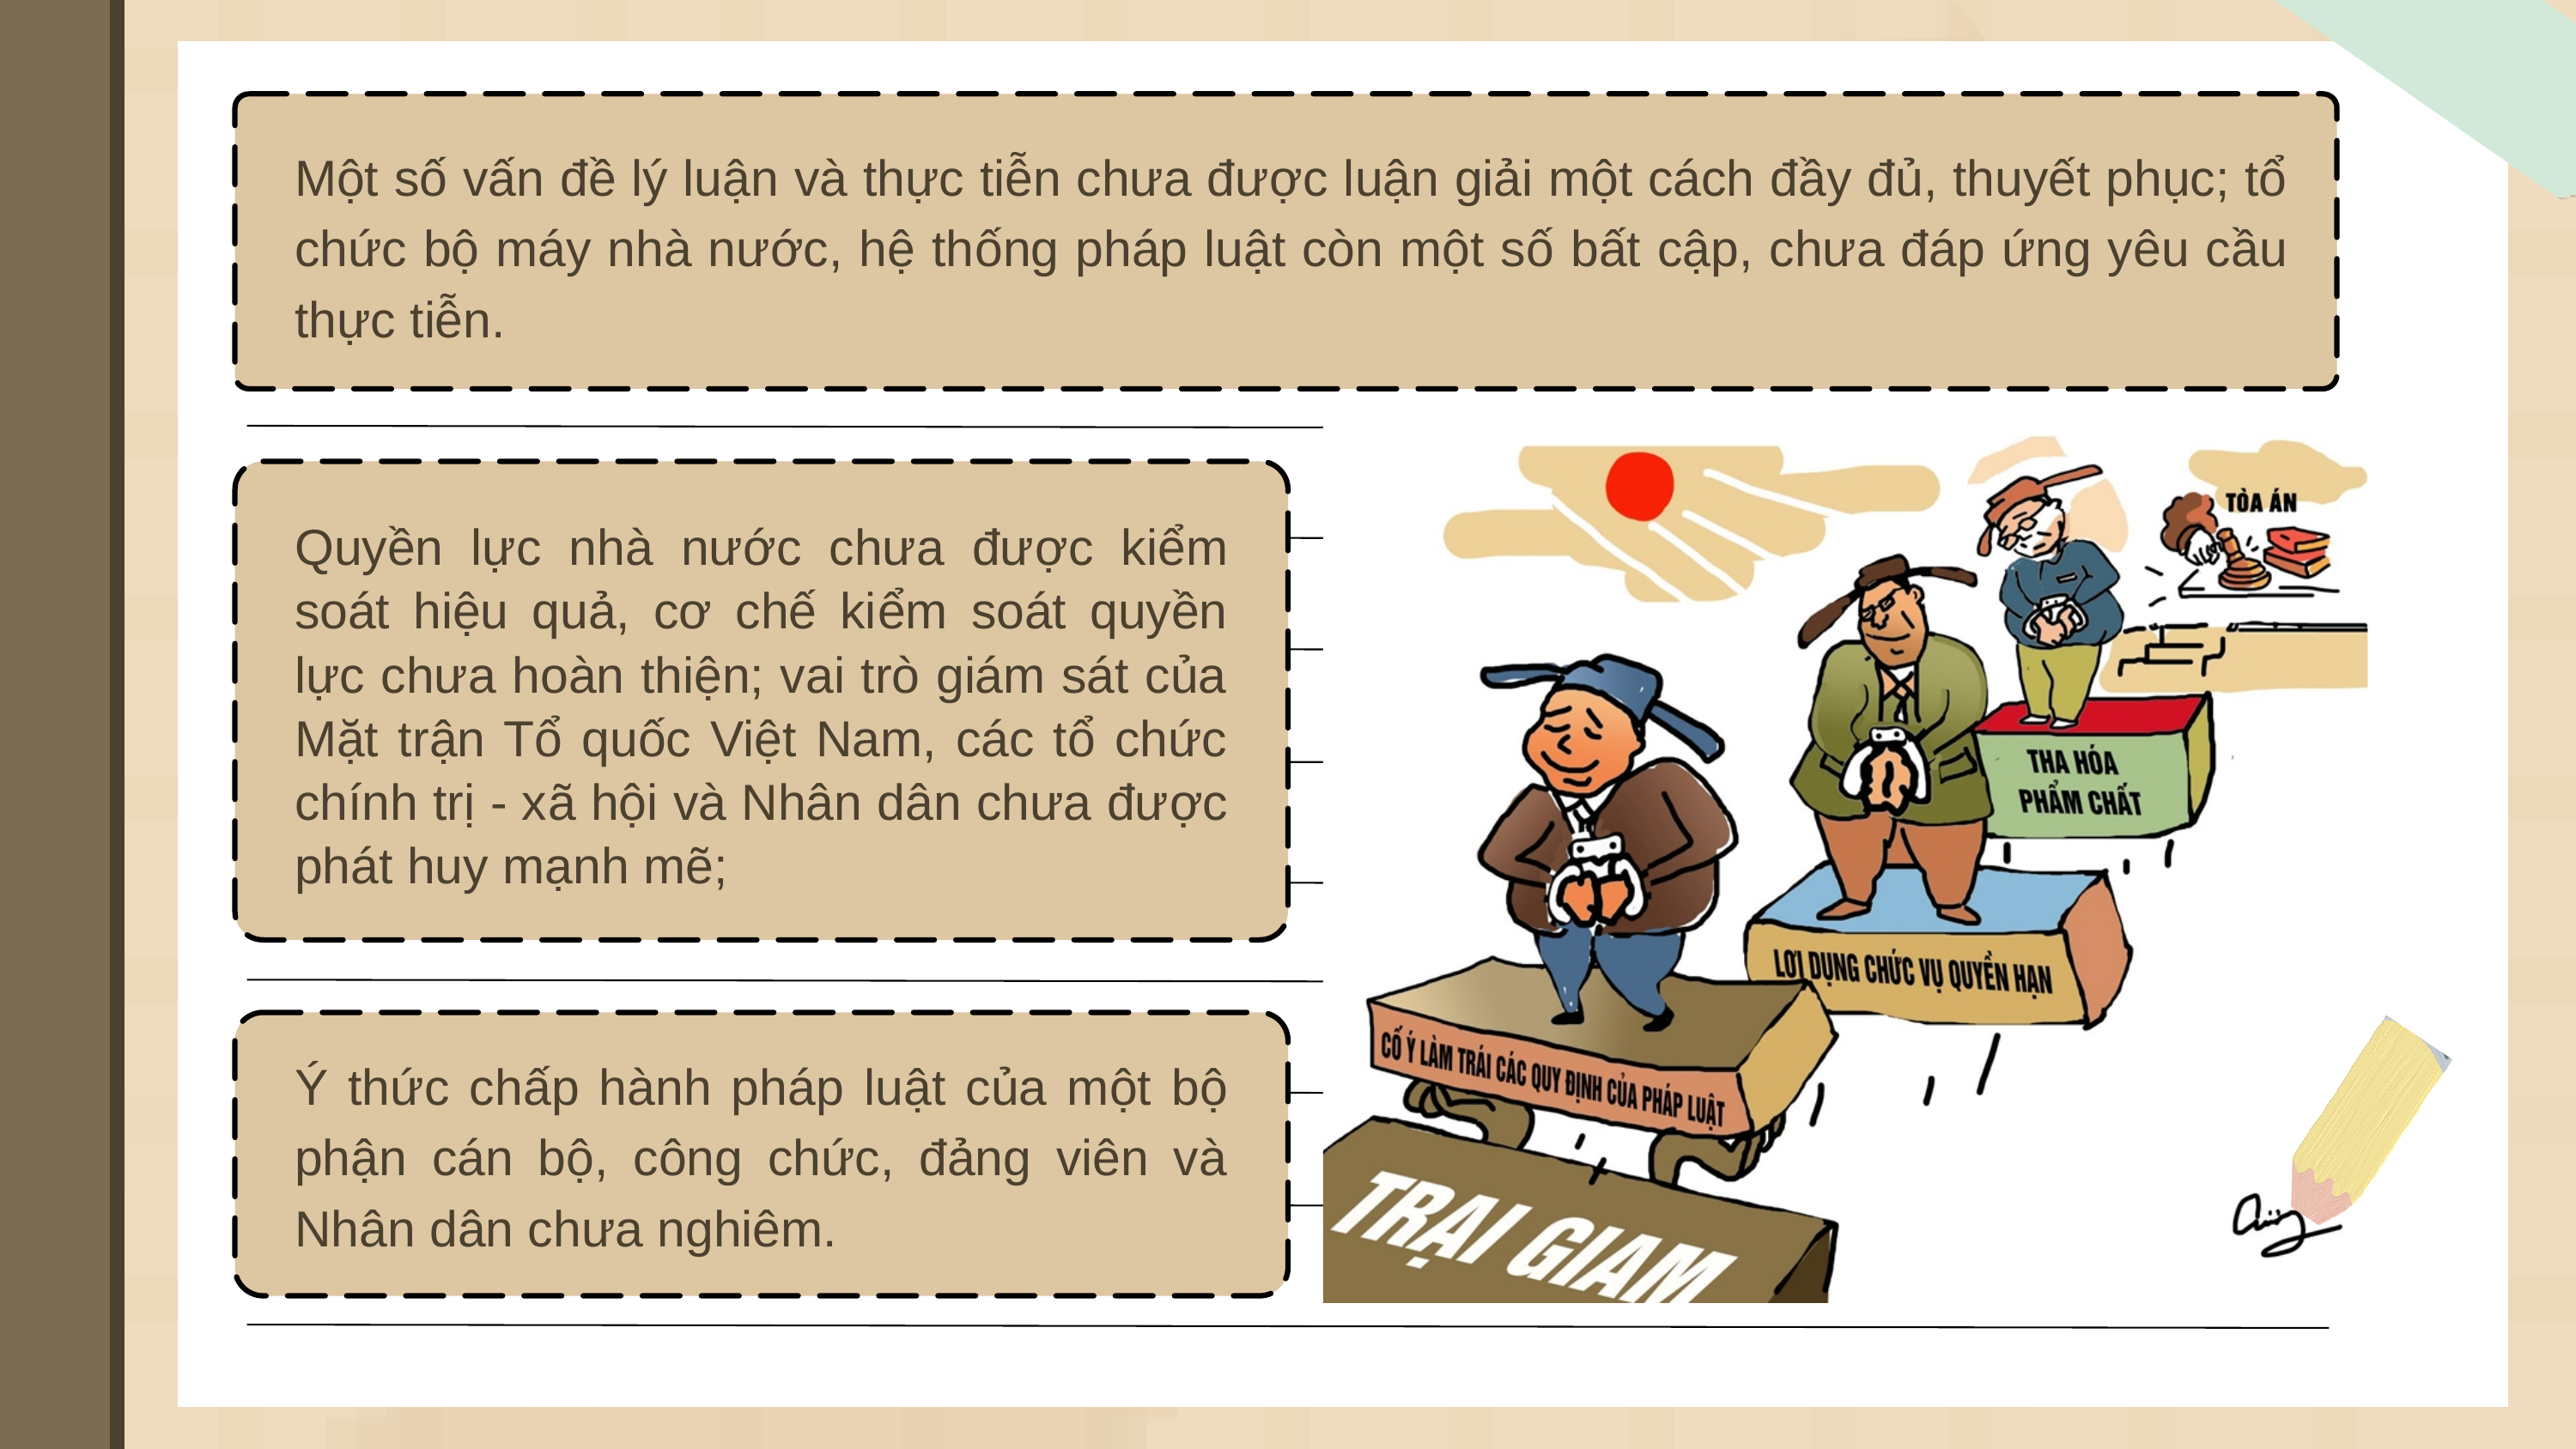

Một số vấn đề lý luận và thực tiễn chưa được luận giải một cách đầy đủ, thuyết phục; tổ chức bộ máy nhà nước, hệ thống pháp luật còn một số bất cập, chưa đáp ứng yêu cầu thực tiễn.

Quyền lực nhà nước chưa được kiểm soát hiệu quả, cơ chế kiểm soát quyền lực chưa hoàn thiện; vai trò giám sát của Mặt trận Tổ quốc Việt Nam, các tổ chức chính trị - xã hội và Nhân dân chưa được phát huy mạnh mẽ;

Ý thức chấp hành pháp luật của một bộ phận cán bộ, công chức, đảng viên và Nhân dân chưa nghiêm.